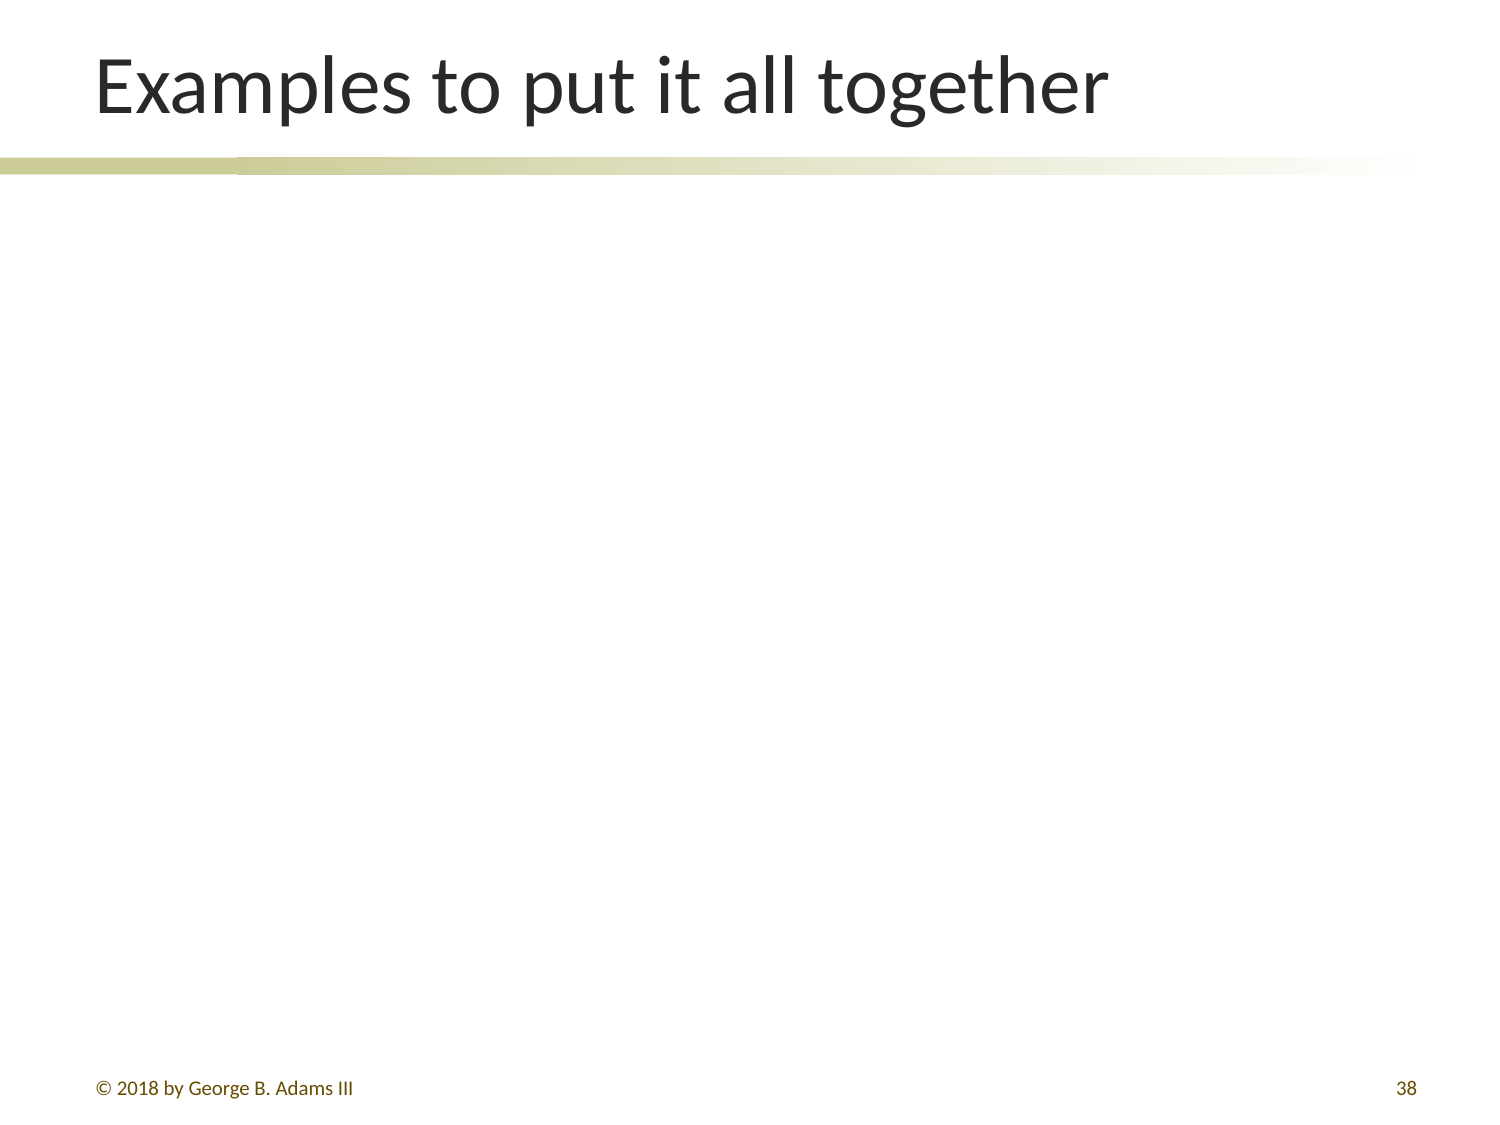

# Examples to put it all together

© 2018 by George B. Adams III
38